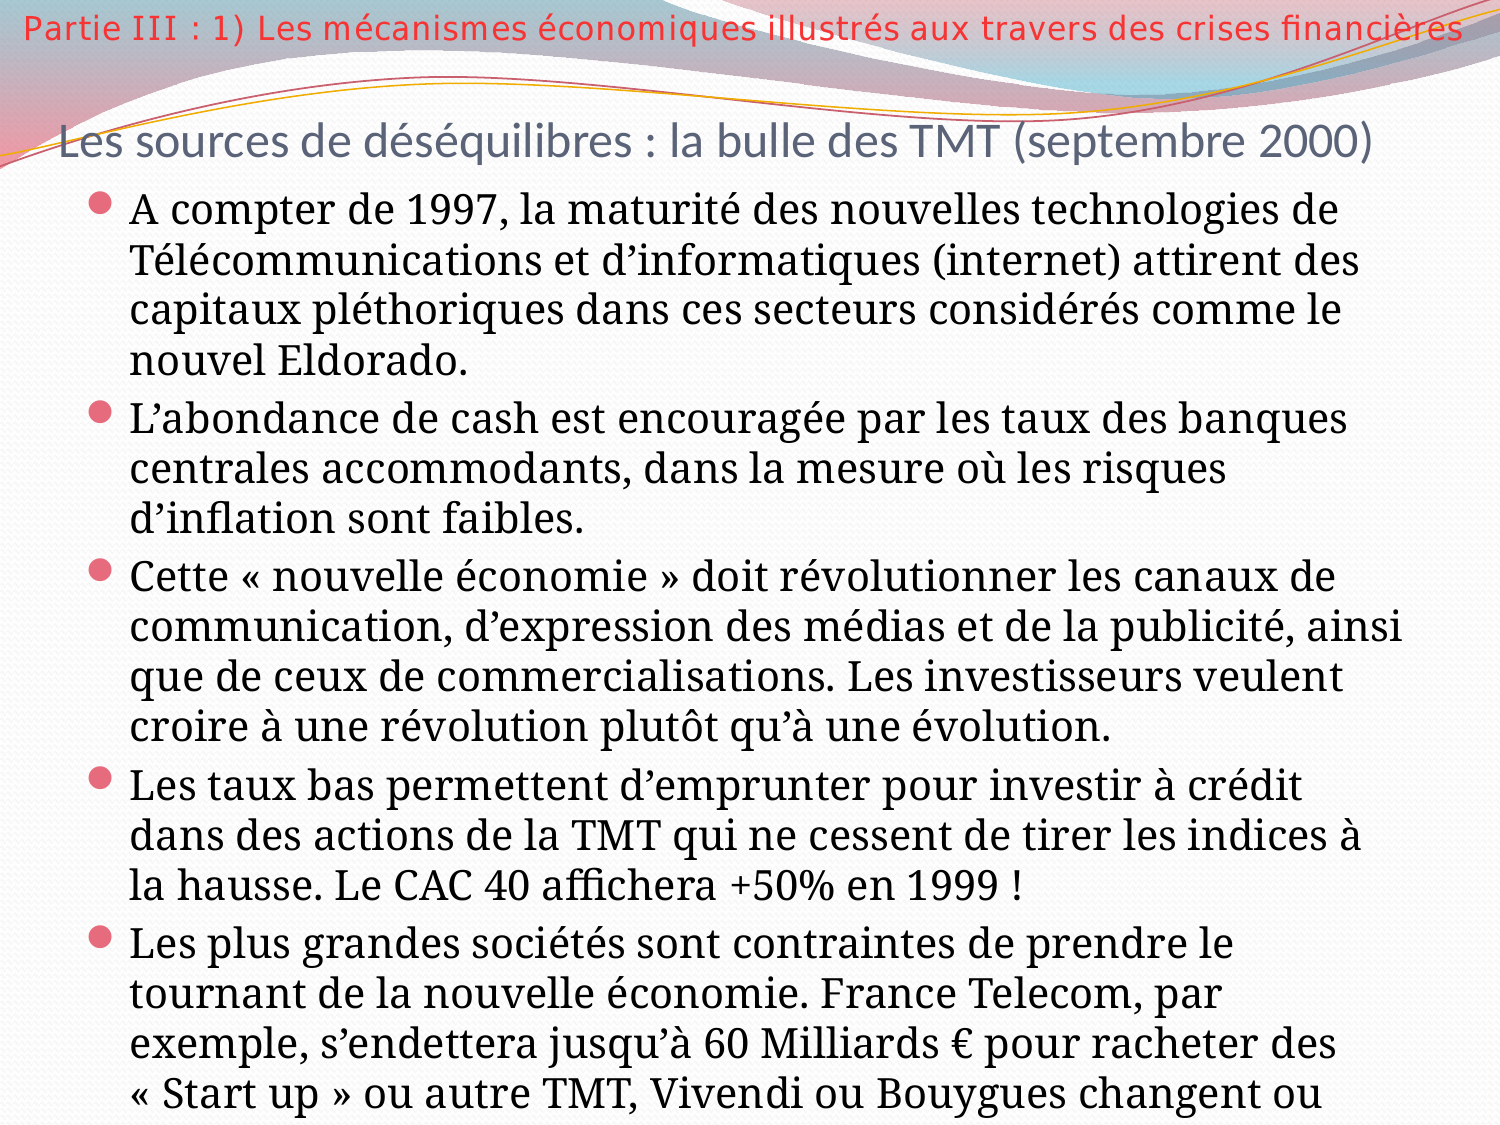

Partie III : 1) Les mécanismes économiques illustrés aux travers des crises financières
# Les sources de déséquilibres : la bulle des TMT (septembre 2000)
A compter de 1997, la maturité des nouvelles technologies de Télécommunications et d’informatiques (internet) attirent des capitaux pléthoriques dans ces secteurs considérés comme le nouvel Eldorado.
L’abondance de cash est encouragée par les taux des banques centrales accommodants, dans la mesure où les risques d’inflation sont faibles.
Cette « nouvelle économie » doit révolutionner les canaux de communication, d’expression des médias et de la publicité, ainsi que de ceux de commercialisations. Les investisseurs veulent croire à une révolution plutôt qu’à une évolution.
Les taux bas permettent d’emprunter pour investir à crédit dans des actions de la TMT qui ne cessent de tirer les indices à la hausse. Le CAC 40 affichera +50% en 1999 !
Les plus grandes sociétés sont contraintes de prendre le tournant de la nouvelle économie. France Telecom, par exemple, s’endettera jusqu’à 60 Milliards € pour racheter des « Start up » ou autre TMT, Vivendi ou Bouygues changent ou diversifient leur activité au profit d’internet ou de la téléphonie mobile.